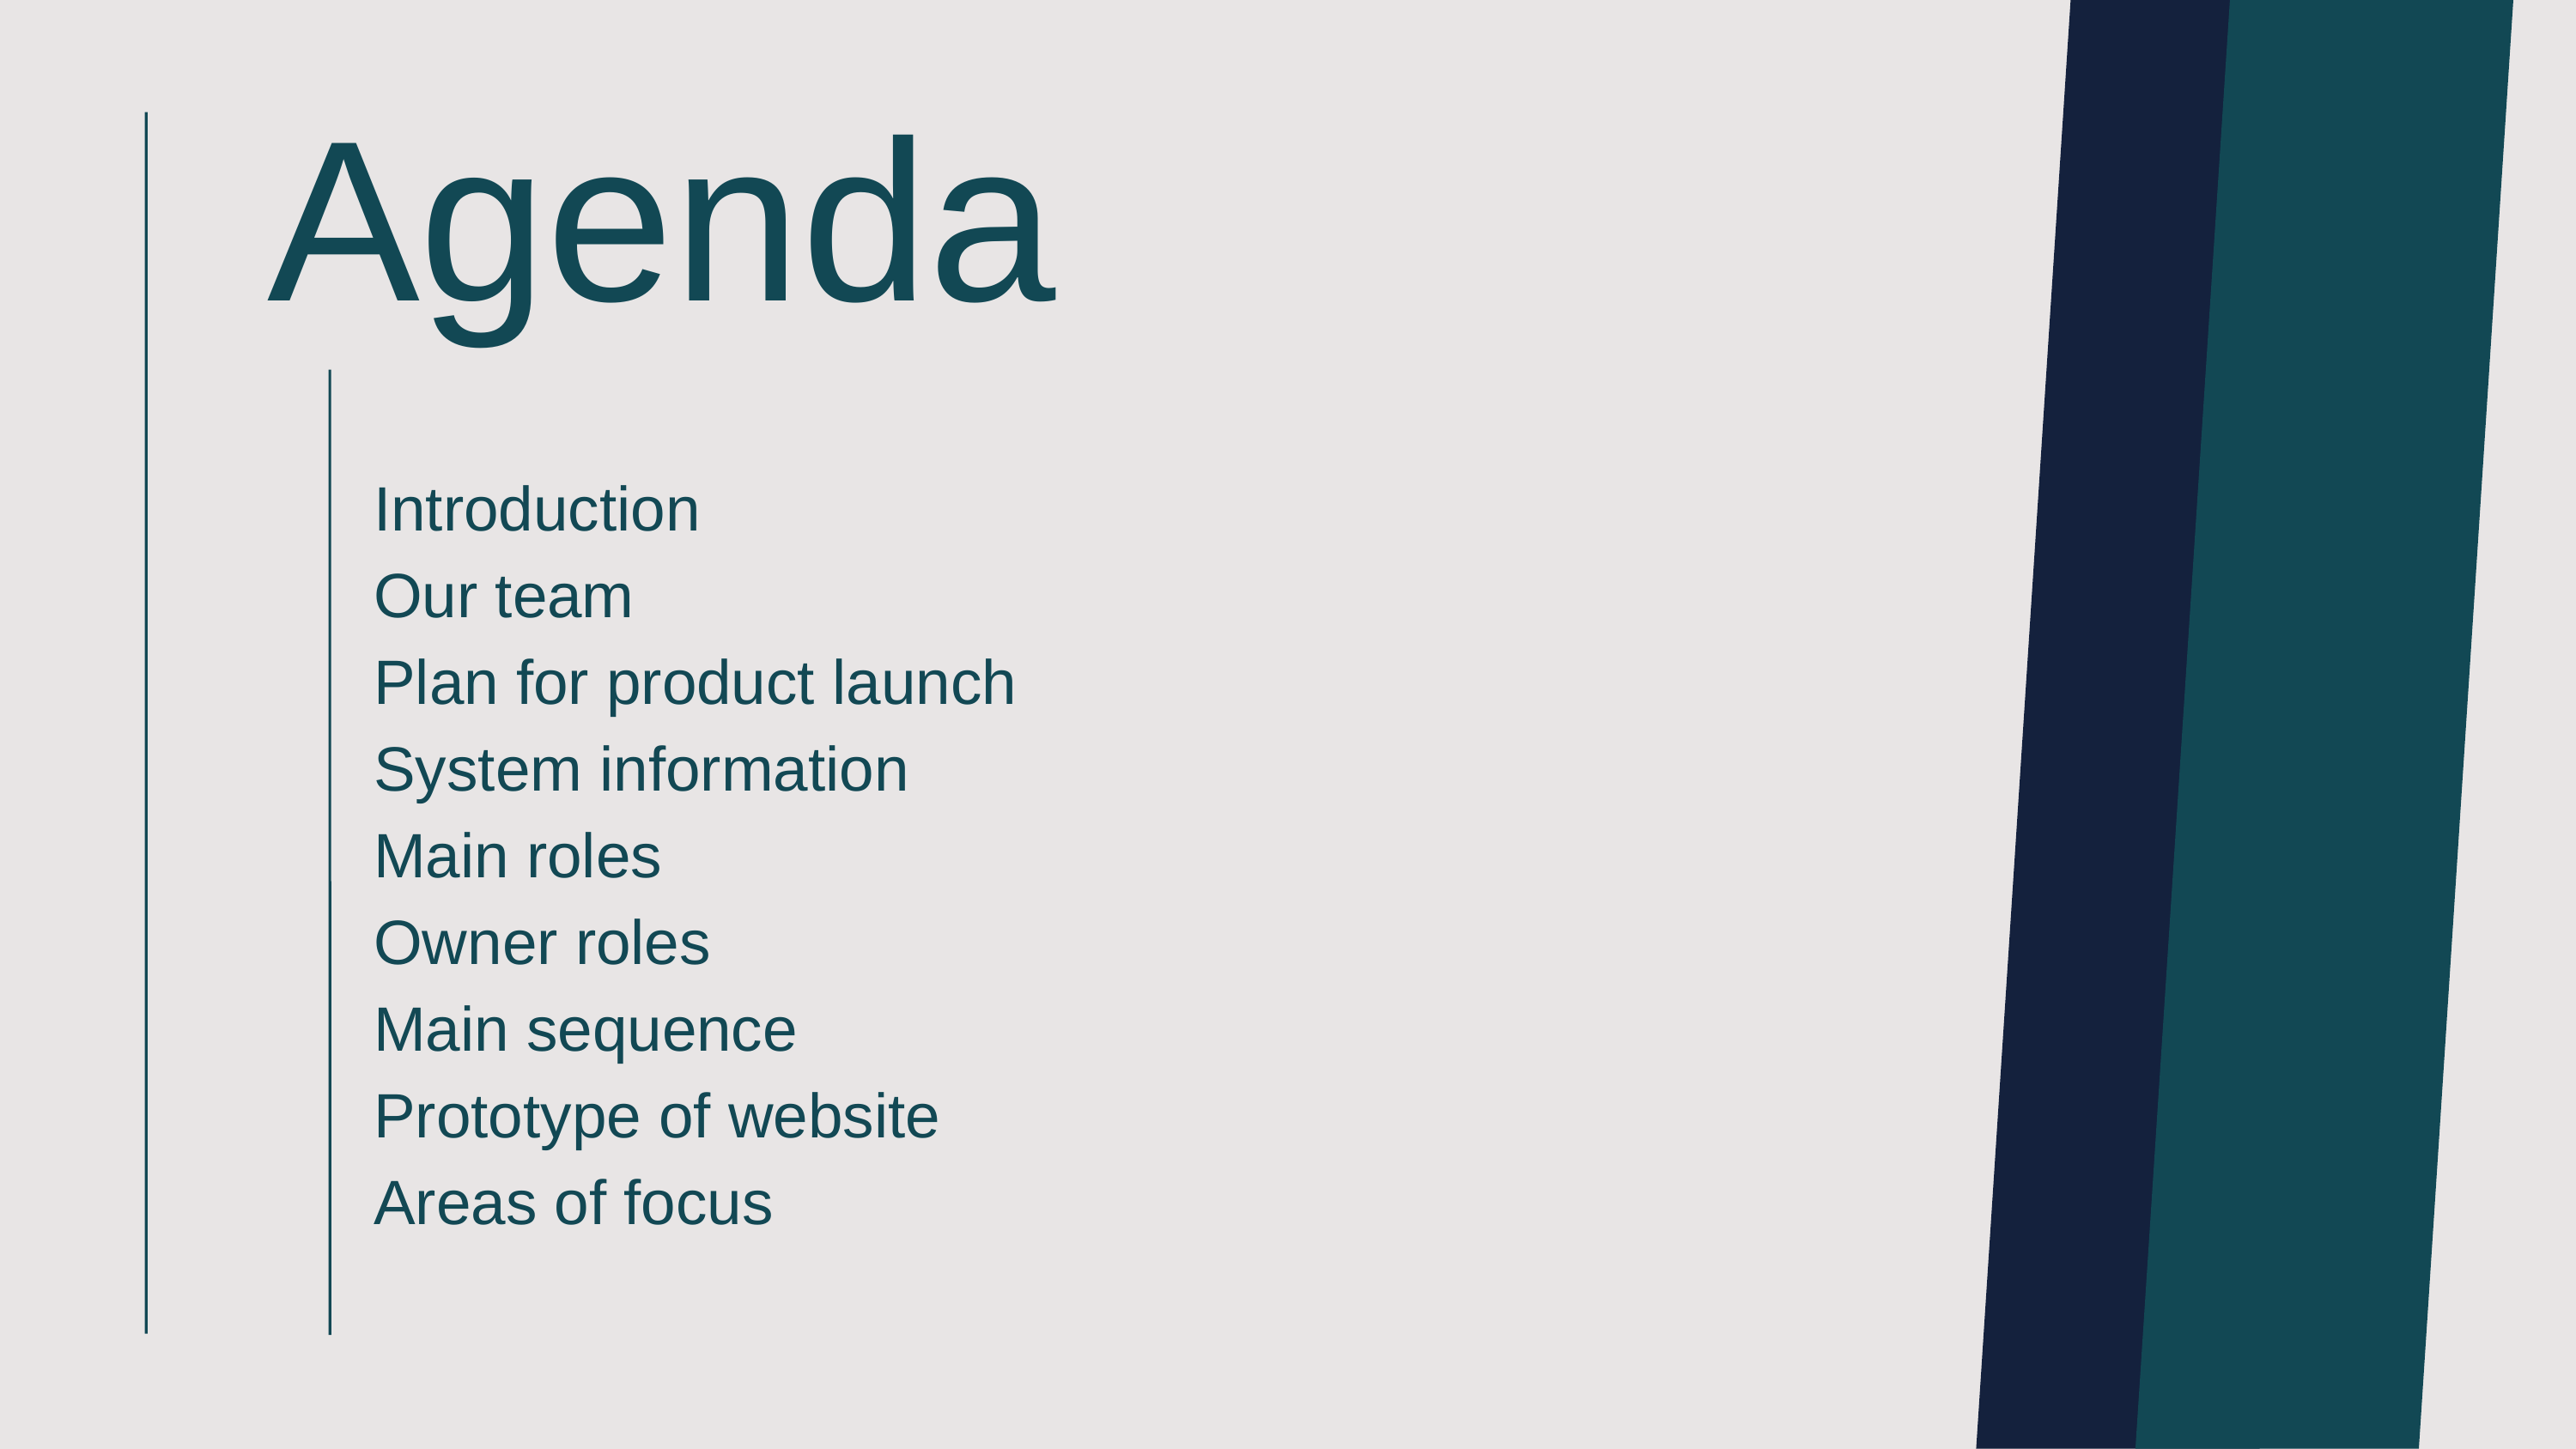

Agenda

Introduction
Our team
Plan for product launch
System information

Main roles
Owner roles
Main sequence
Prototype of website​
Areas of focus